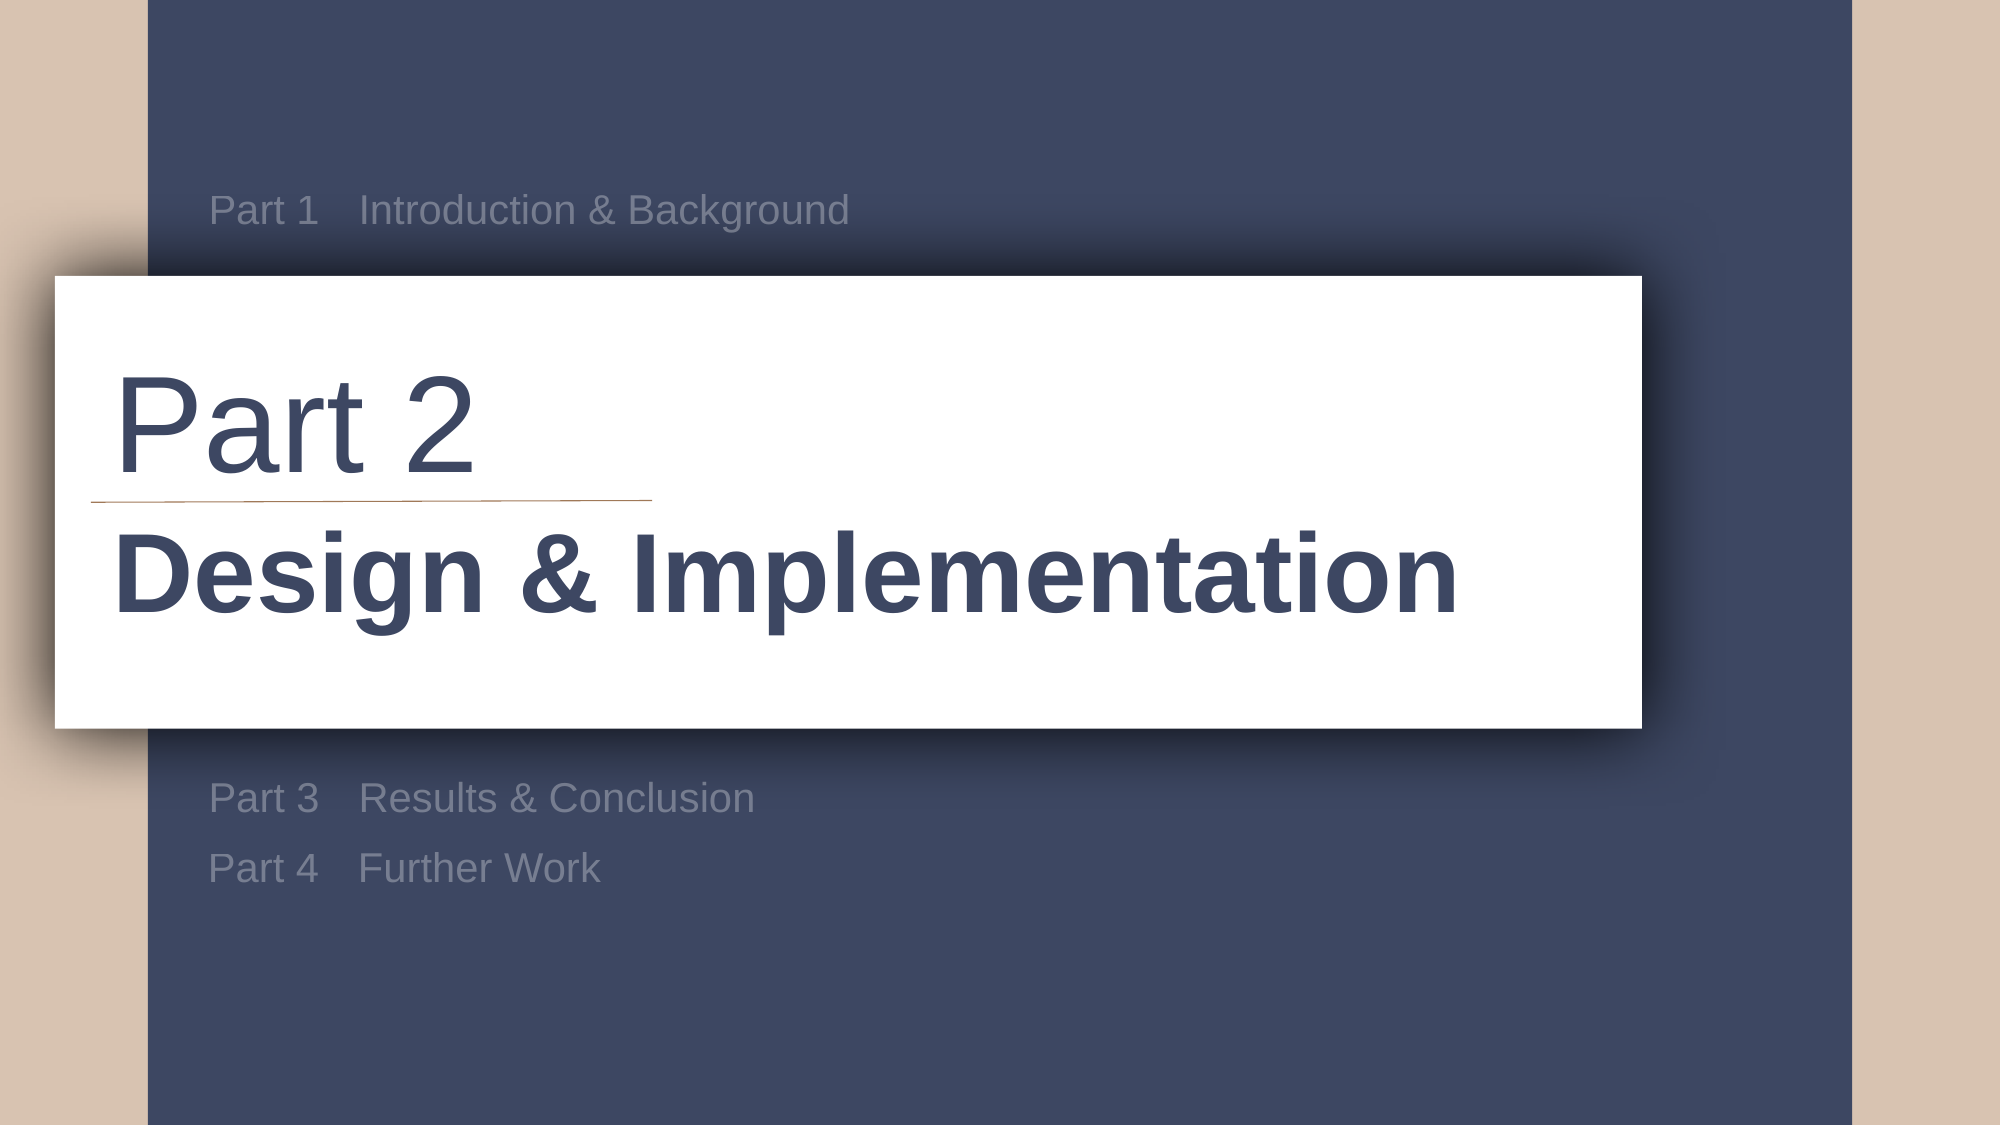

Part 1	Introduction & Background
Part 2
Design & Implementation
Part 3	Results & Conclusion
Part 4	Further Work